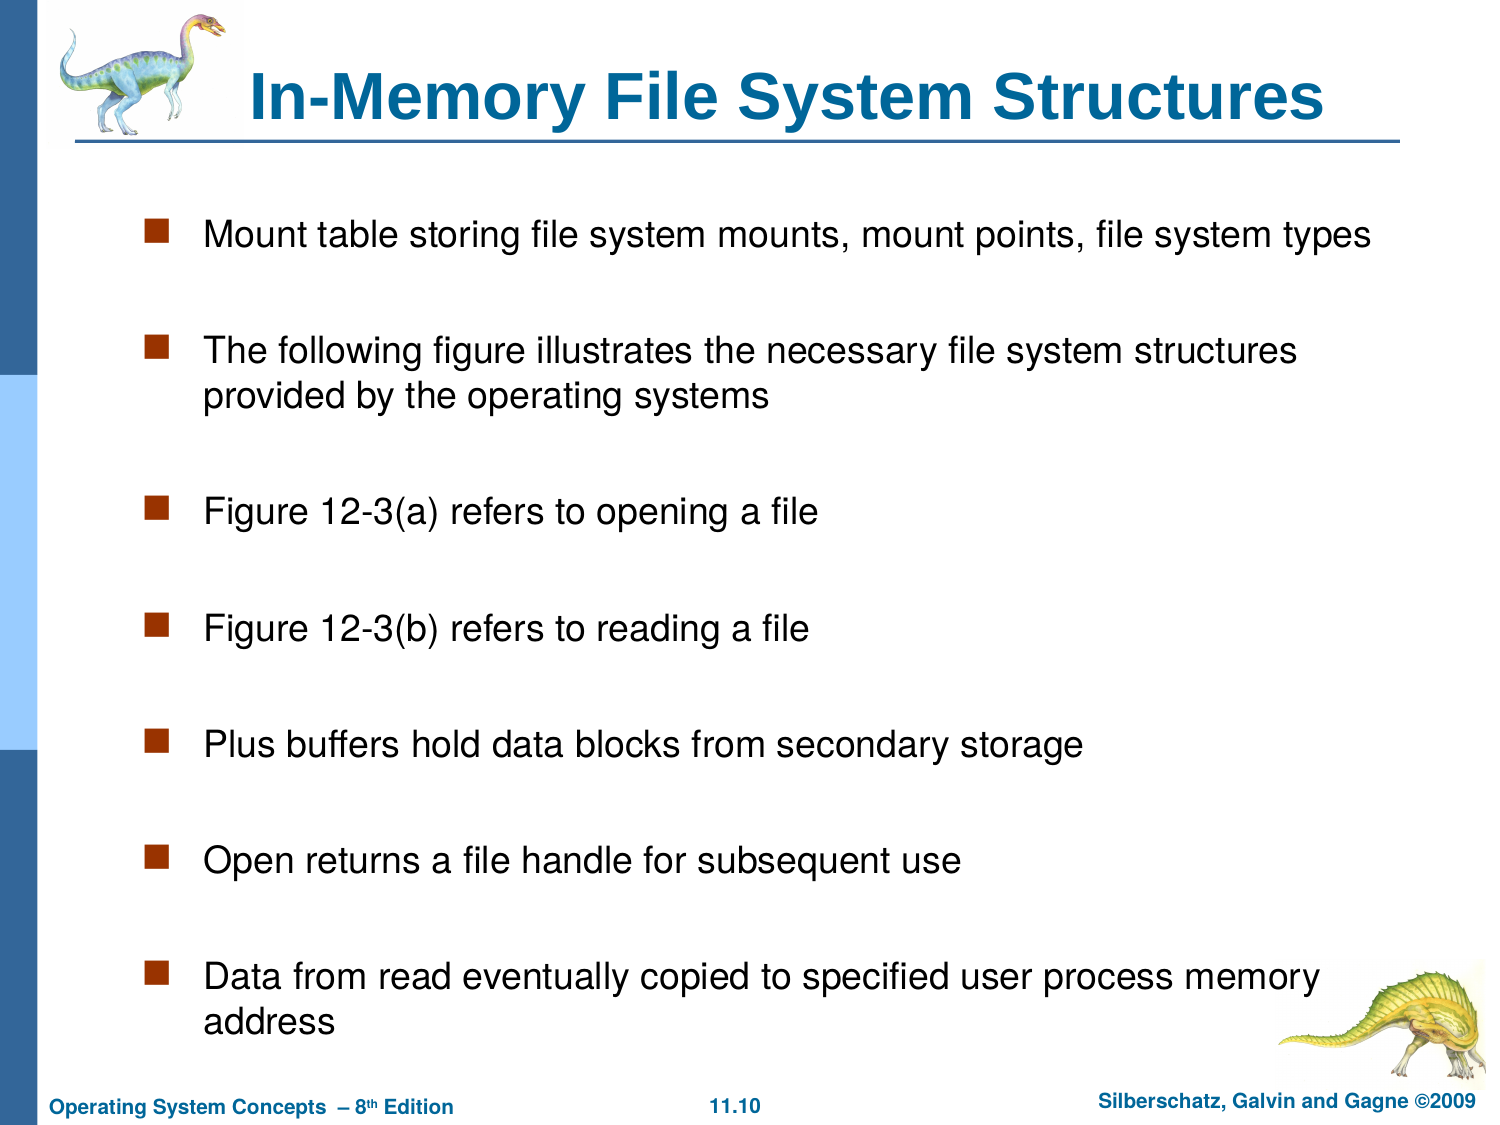

# In-Memory File System Structures
Mount table storing file system mounts, mount points, file system types

The following figure illustrates the necessary file system structures provided by the operating systems

Figure 12-3(a) refers to opening a file

Figure 12-3(b) refers to reading a file

Plus buffers hold data blocks from secondary storage

Open returns a file handle for subsequent use

Data from read eventually copied to specified user process memory address